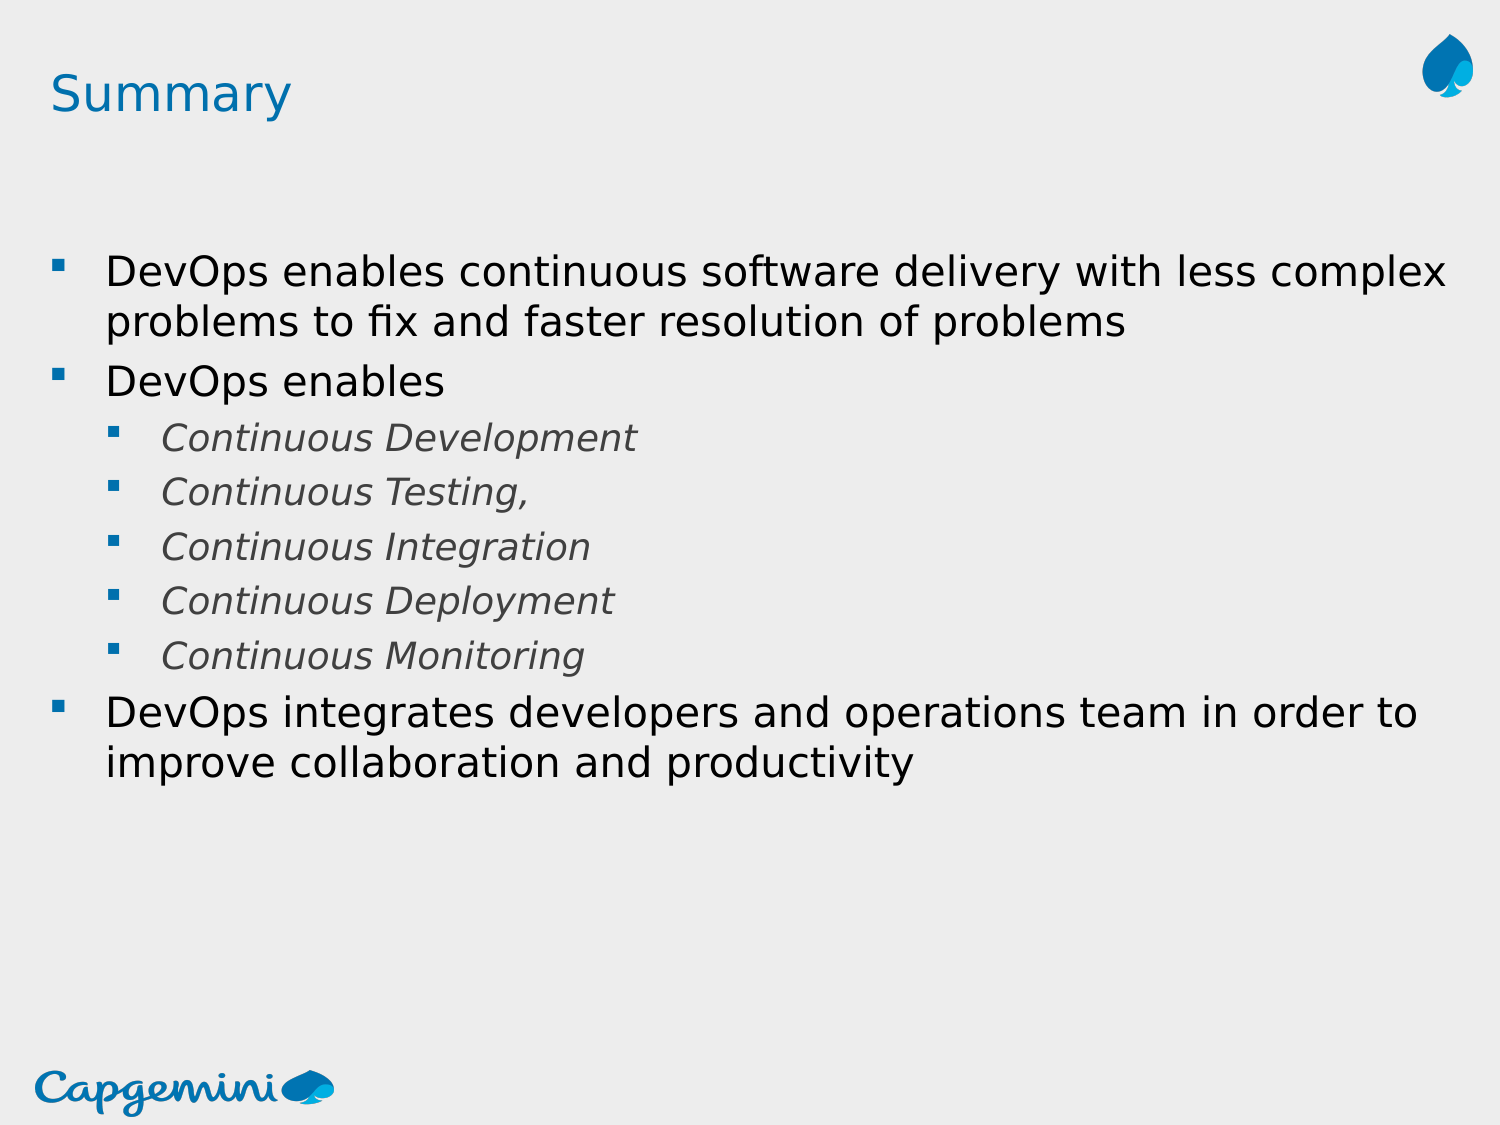

# Summary
DevOps enables continuous software delivery with less complex problems to fix and faster resolution of problems
DevOps enables
Continuous Development
Continuous Testing,
Continuous Integration
Continuous Deployment
Continuous Monitoring
DevOps integrates developers and operations team in order to improve collaboration and productivity